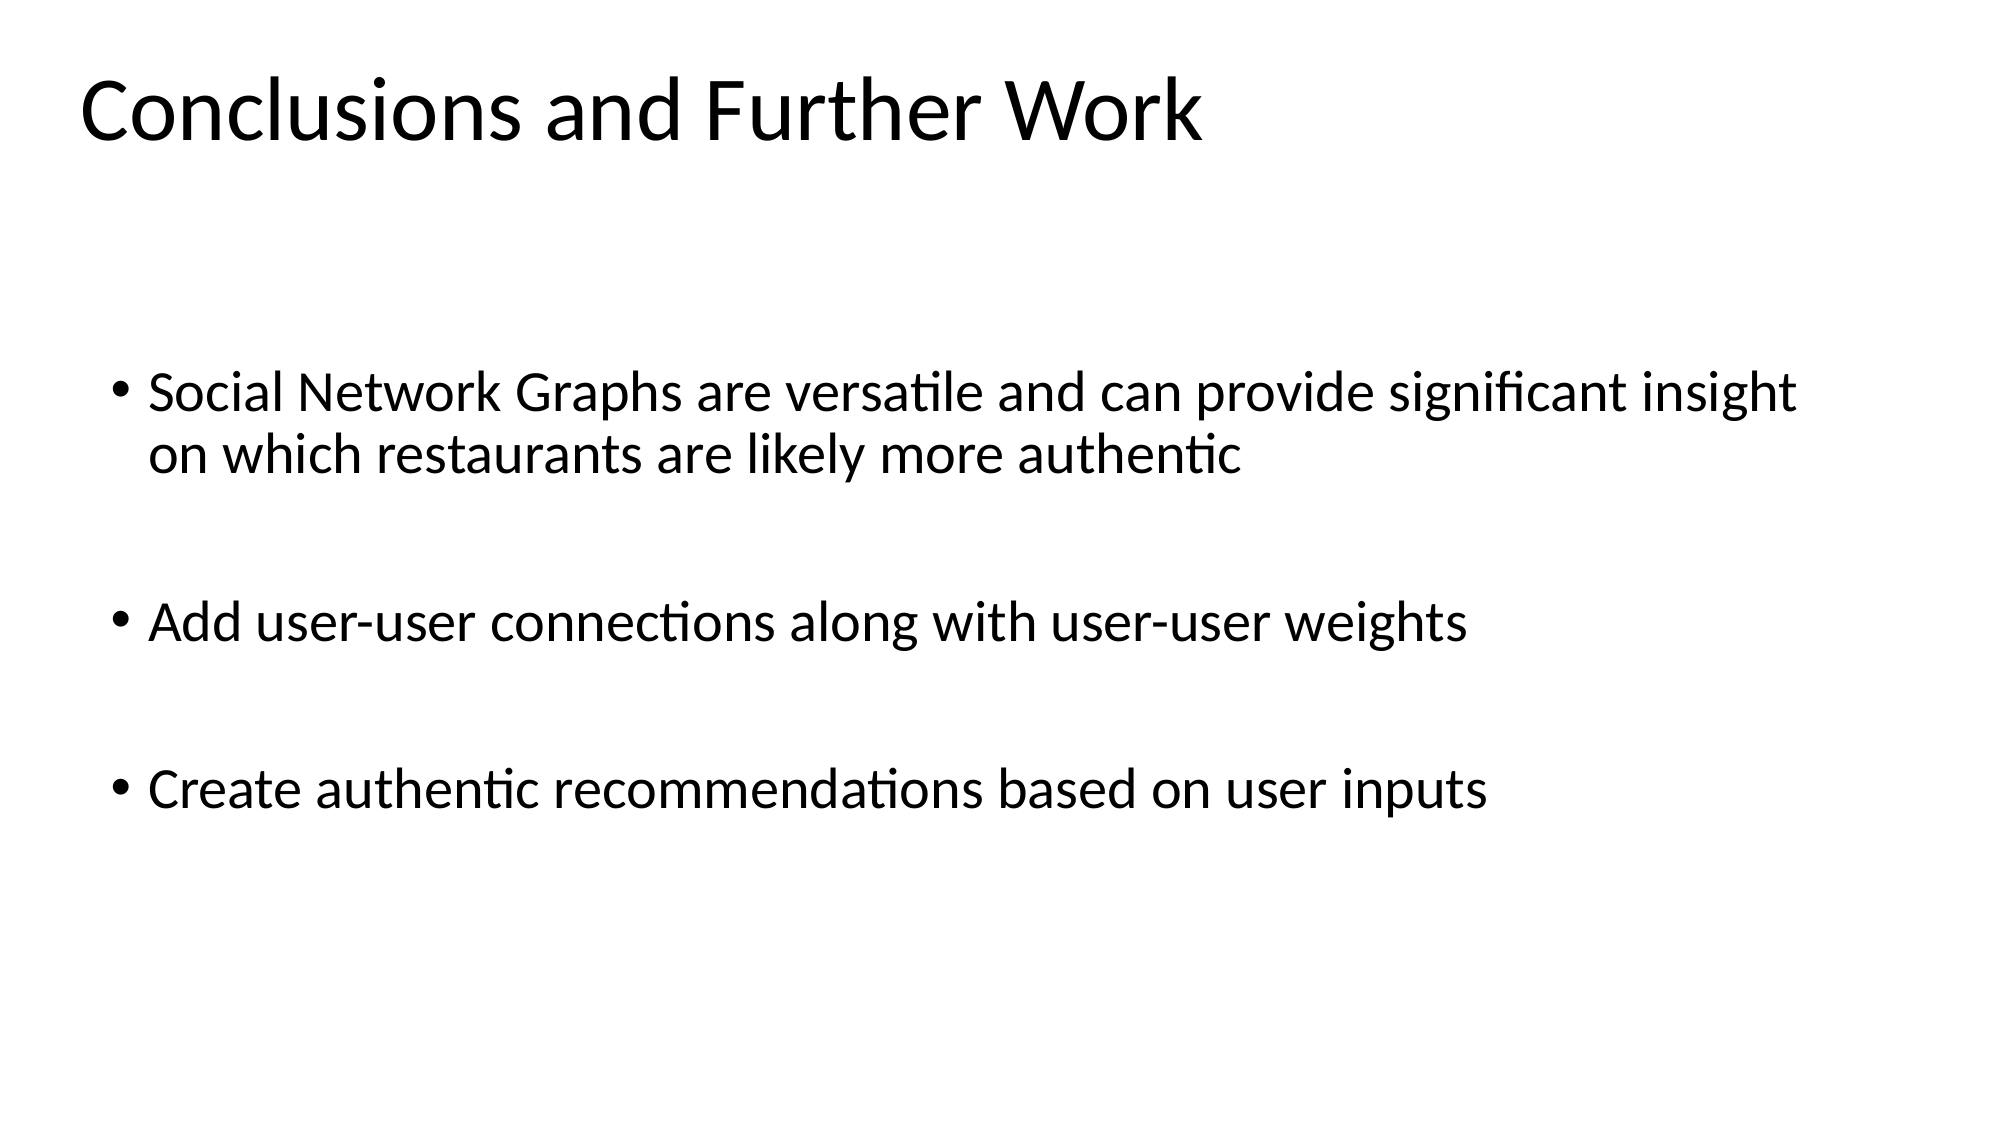

Conclusions and Further Work

Social Network Graphs are versatile and can provide significant insight on which restaurants are likely more authentic

Add user-user connections along with user-user weights

Create authentic recommendations based on user inputs